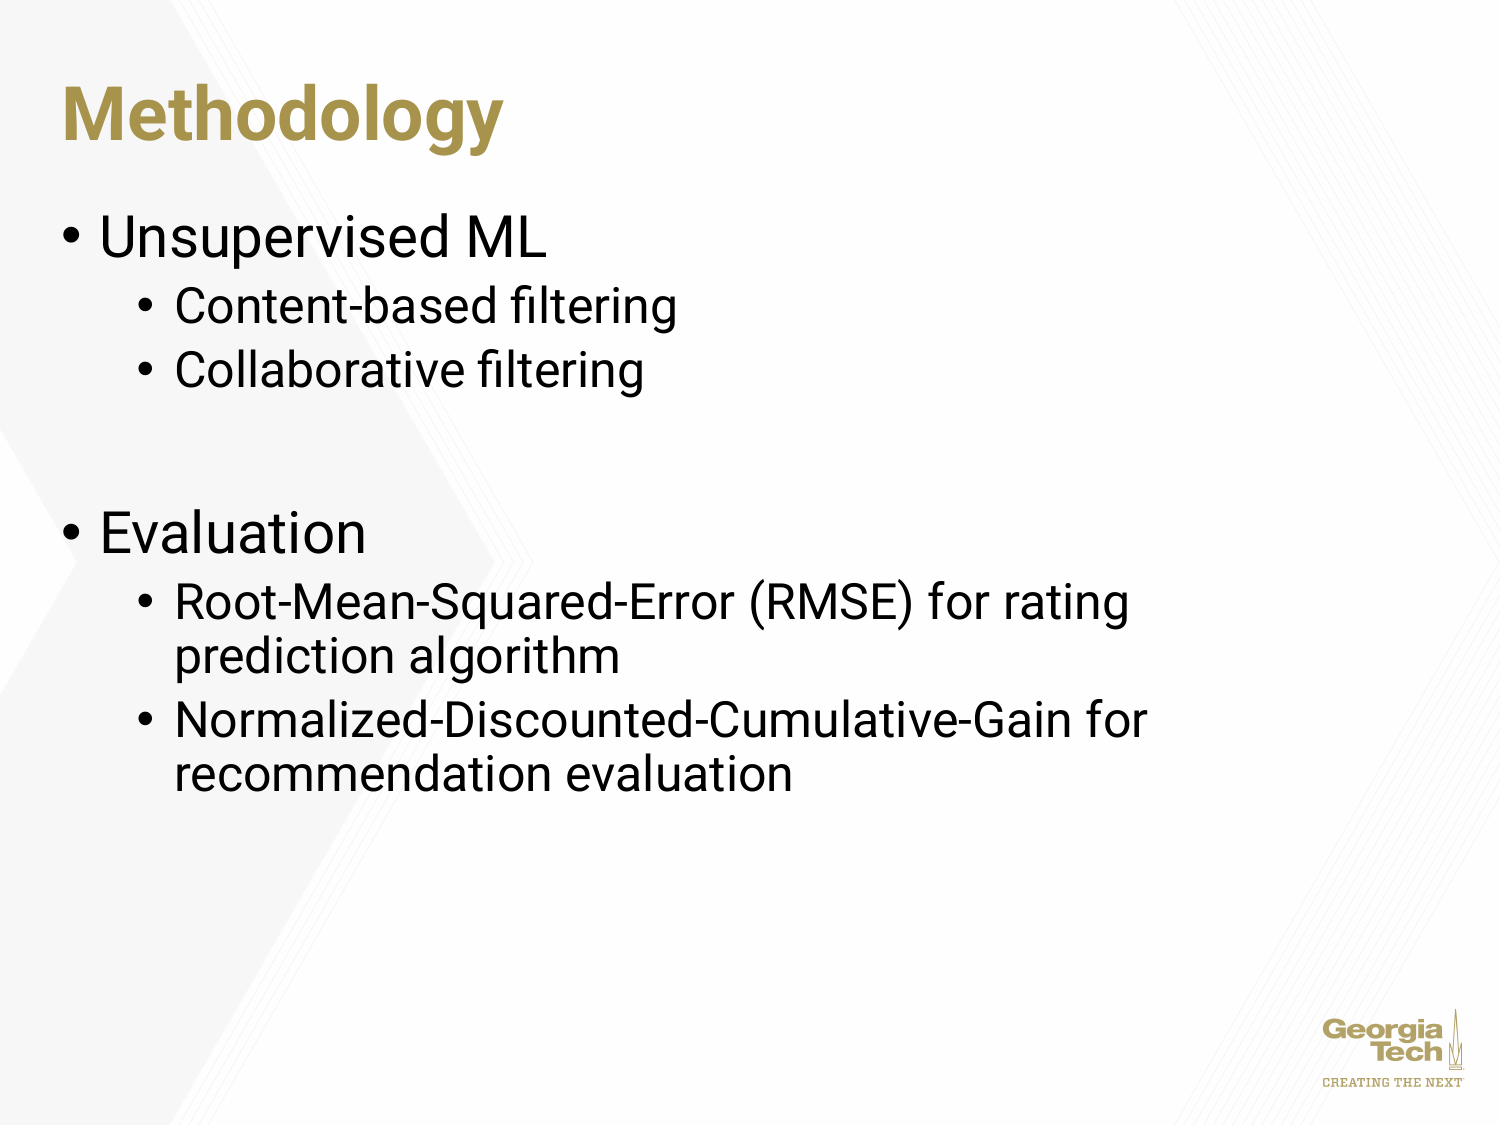

# Methodology
Unsupervised ML
Content-based filtering
Collaborative filtering

Evaluation
Root-Mean-Squared-Error (RMSE) for rating prediction algorithm
Normalized-Discounted-Cumulative-Gain for recommendation evaluation